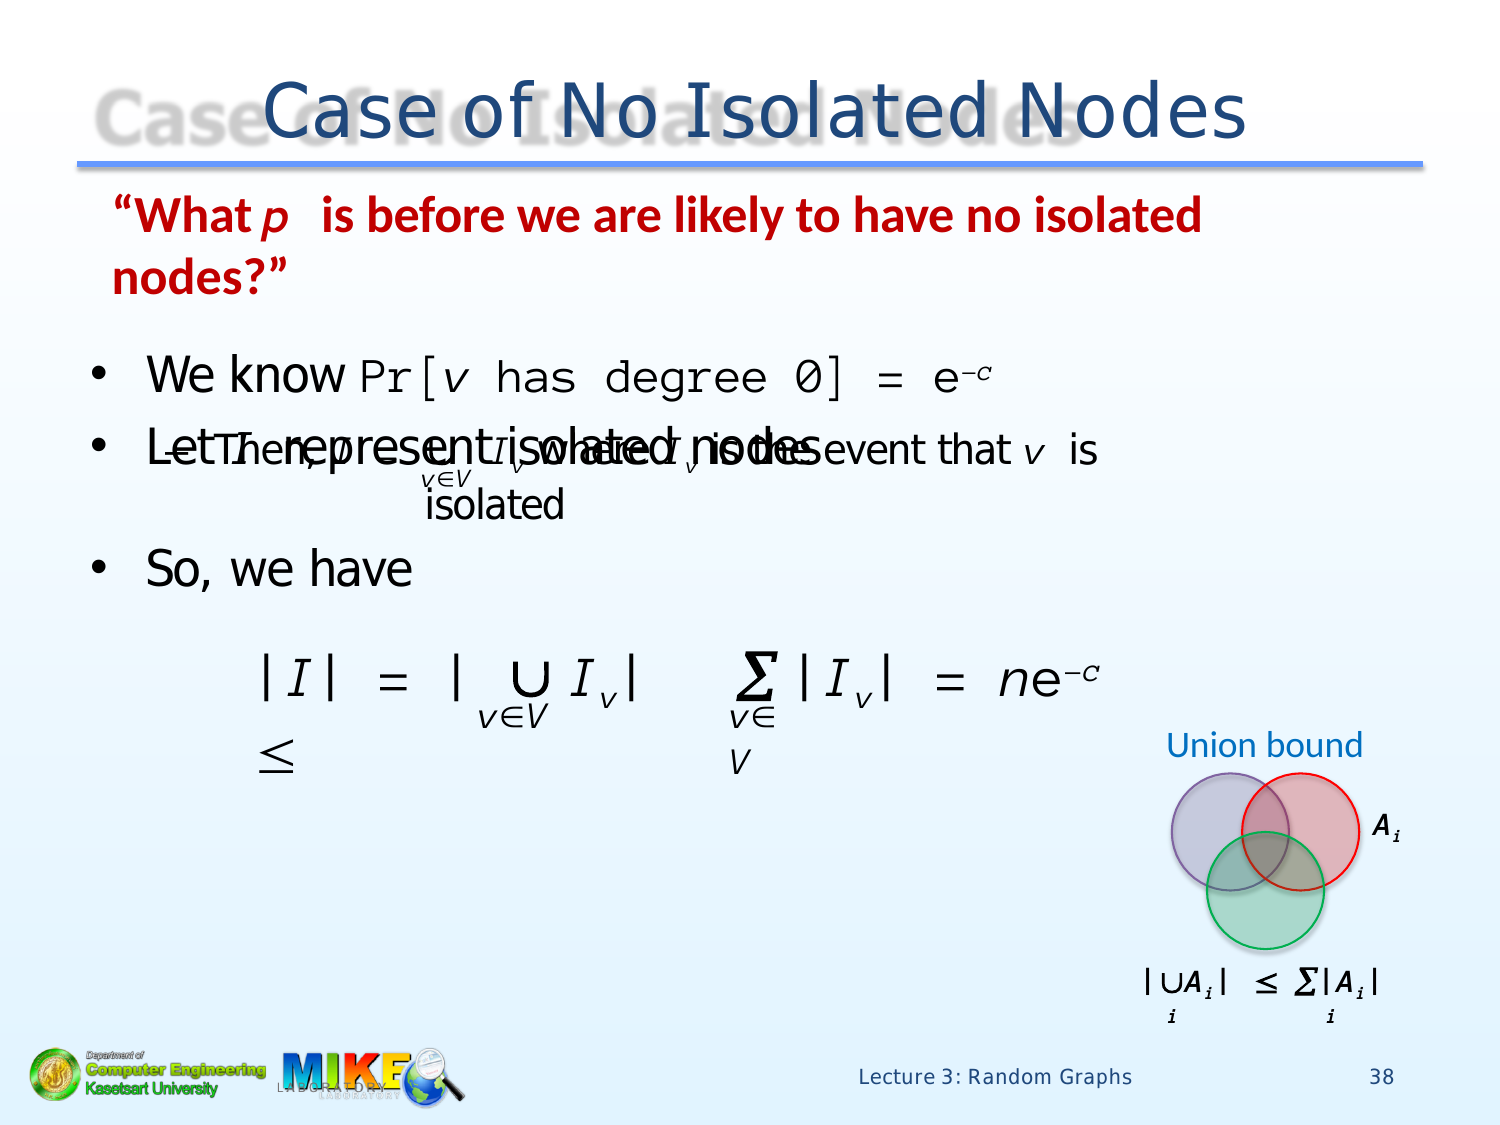

# Case of No Isolated Nodes

“What p is before we are likely to have no isolated nodes?”
We know Pr[v has degree 0] = e–c
Let I represent isolated nodes
–	Then, I =
∪	Iv where Iv is the event that v is isolated
v∈V
So, we have
|I| = | ∪ Iv| ≤
∑ |Iv| = ne–c
v∈V
v∈V
Union bound

Ai

|∪Ai| ≤ ∑|Ai|
i	i

Lecture 3: Random Graphs
38